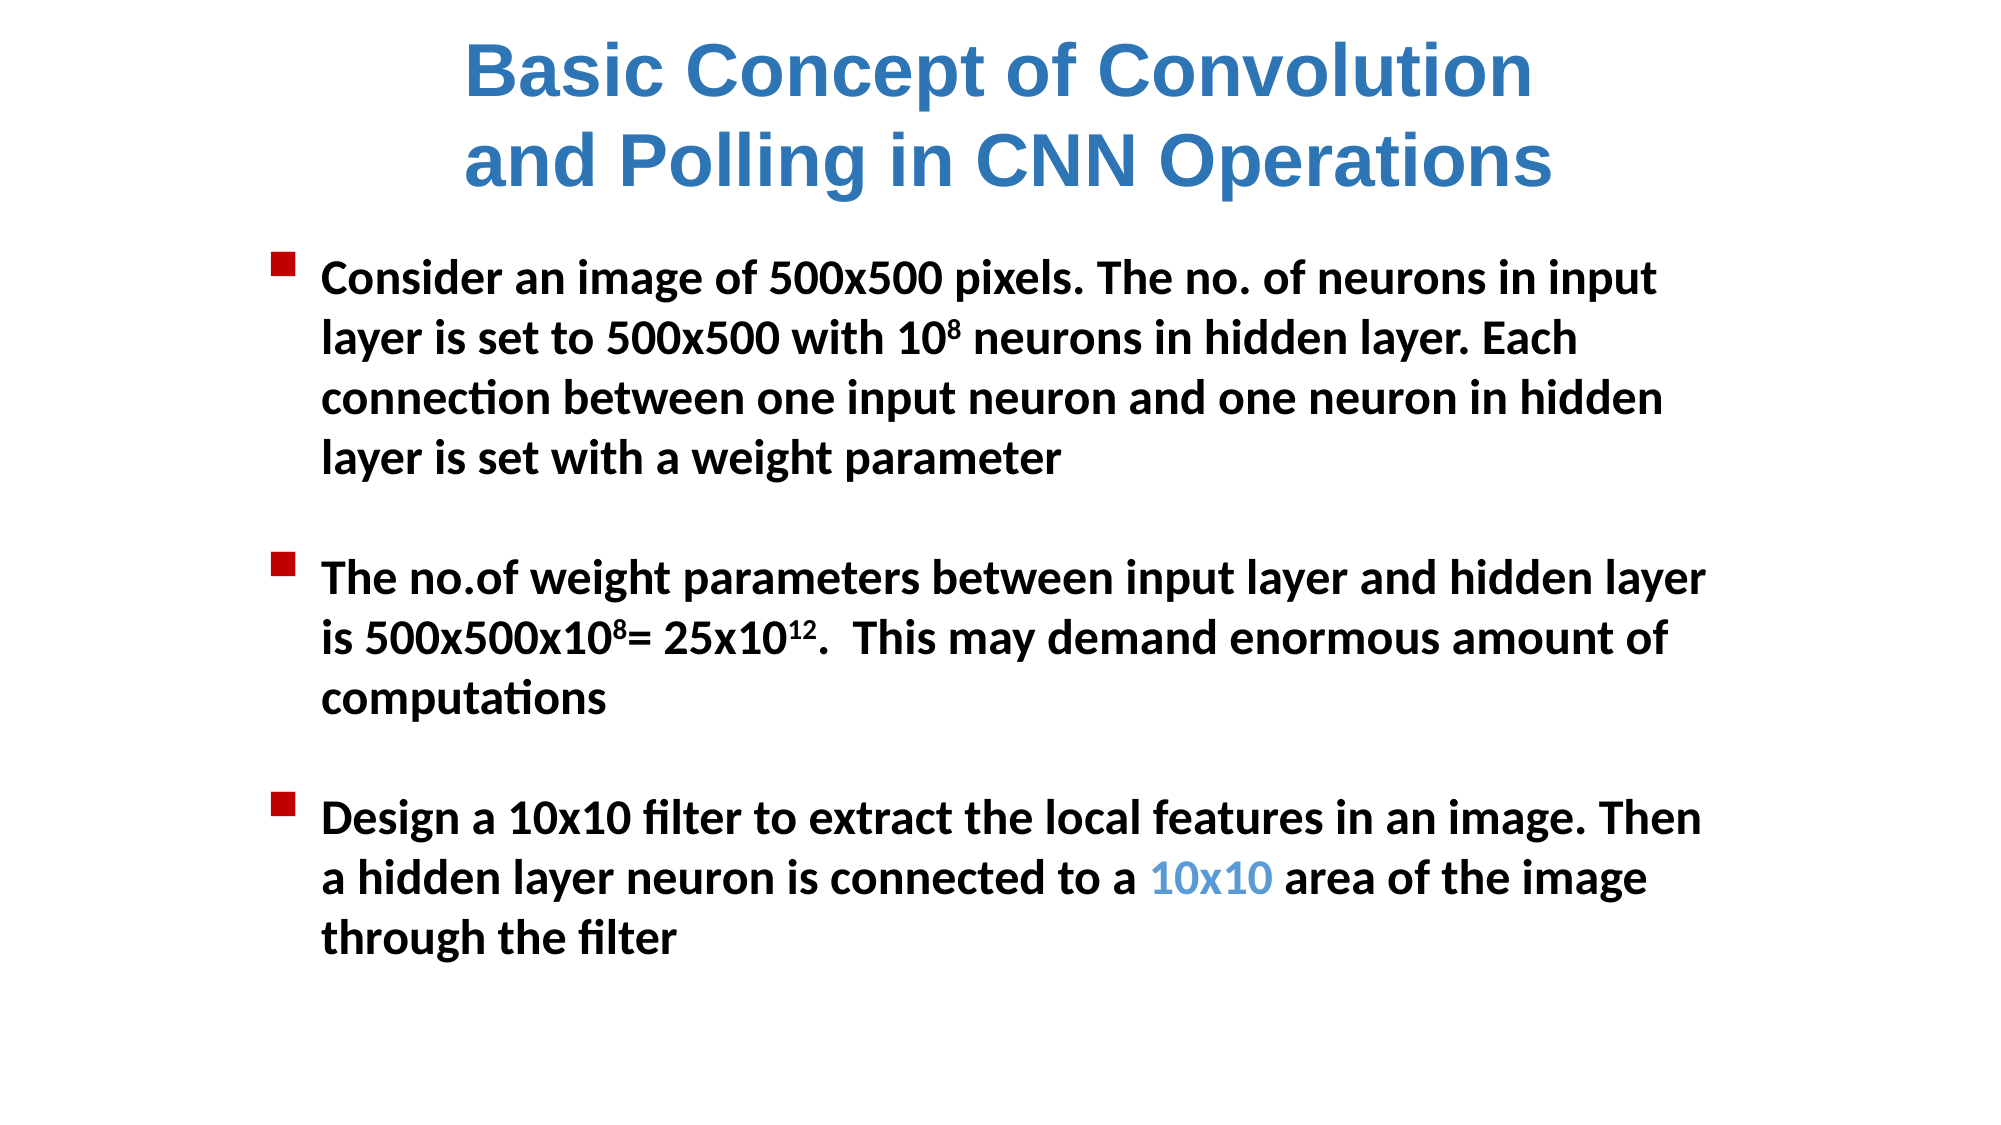

Basic Concept of Convolution
and Polling in CNN Operations
Consider an image of 500x500 pixels. The no. of neurons in input layer is set to 500x500 with 108 neurons in hidden layer. Each connection between one input neuron and one neuron in hidden layer is set with a weight parameter

The no.of weight parameters between input layer and hidden layer is 500x500x108= 25x1012.  This may demand enormous amount of computations

Design a 10x10 filter to extract the local features in an image. Then a hidden layer neuron is connected to a 10x10 area of the image through the filter